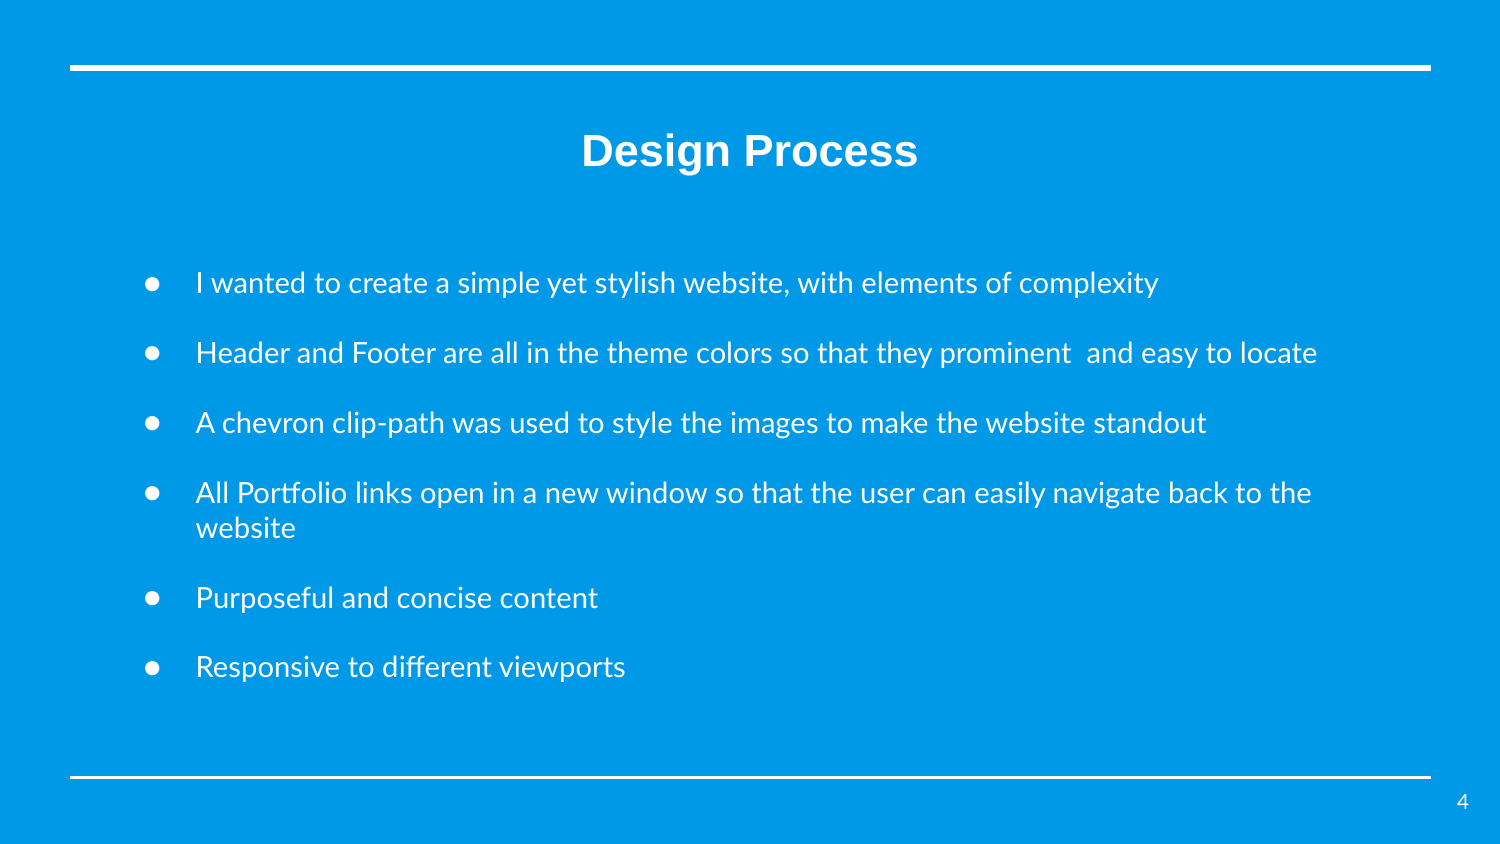

# Design Process
I wanted to create a simple yet stylish website, with elements of complexity

Header and Footer are all in the theme colors so that they prominent  and easy to locate

A chevron clip-path was used to style the images to make the website standout

All Portfolio links open in a new window so that the user can easily navigate back to the website

Purposeful and concise content

Responsive to different viewports
4